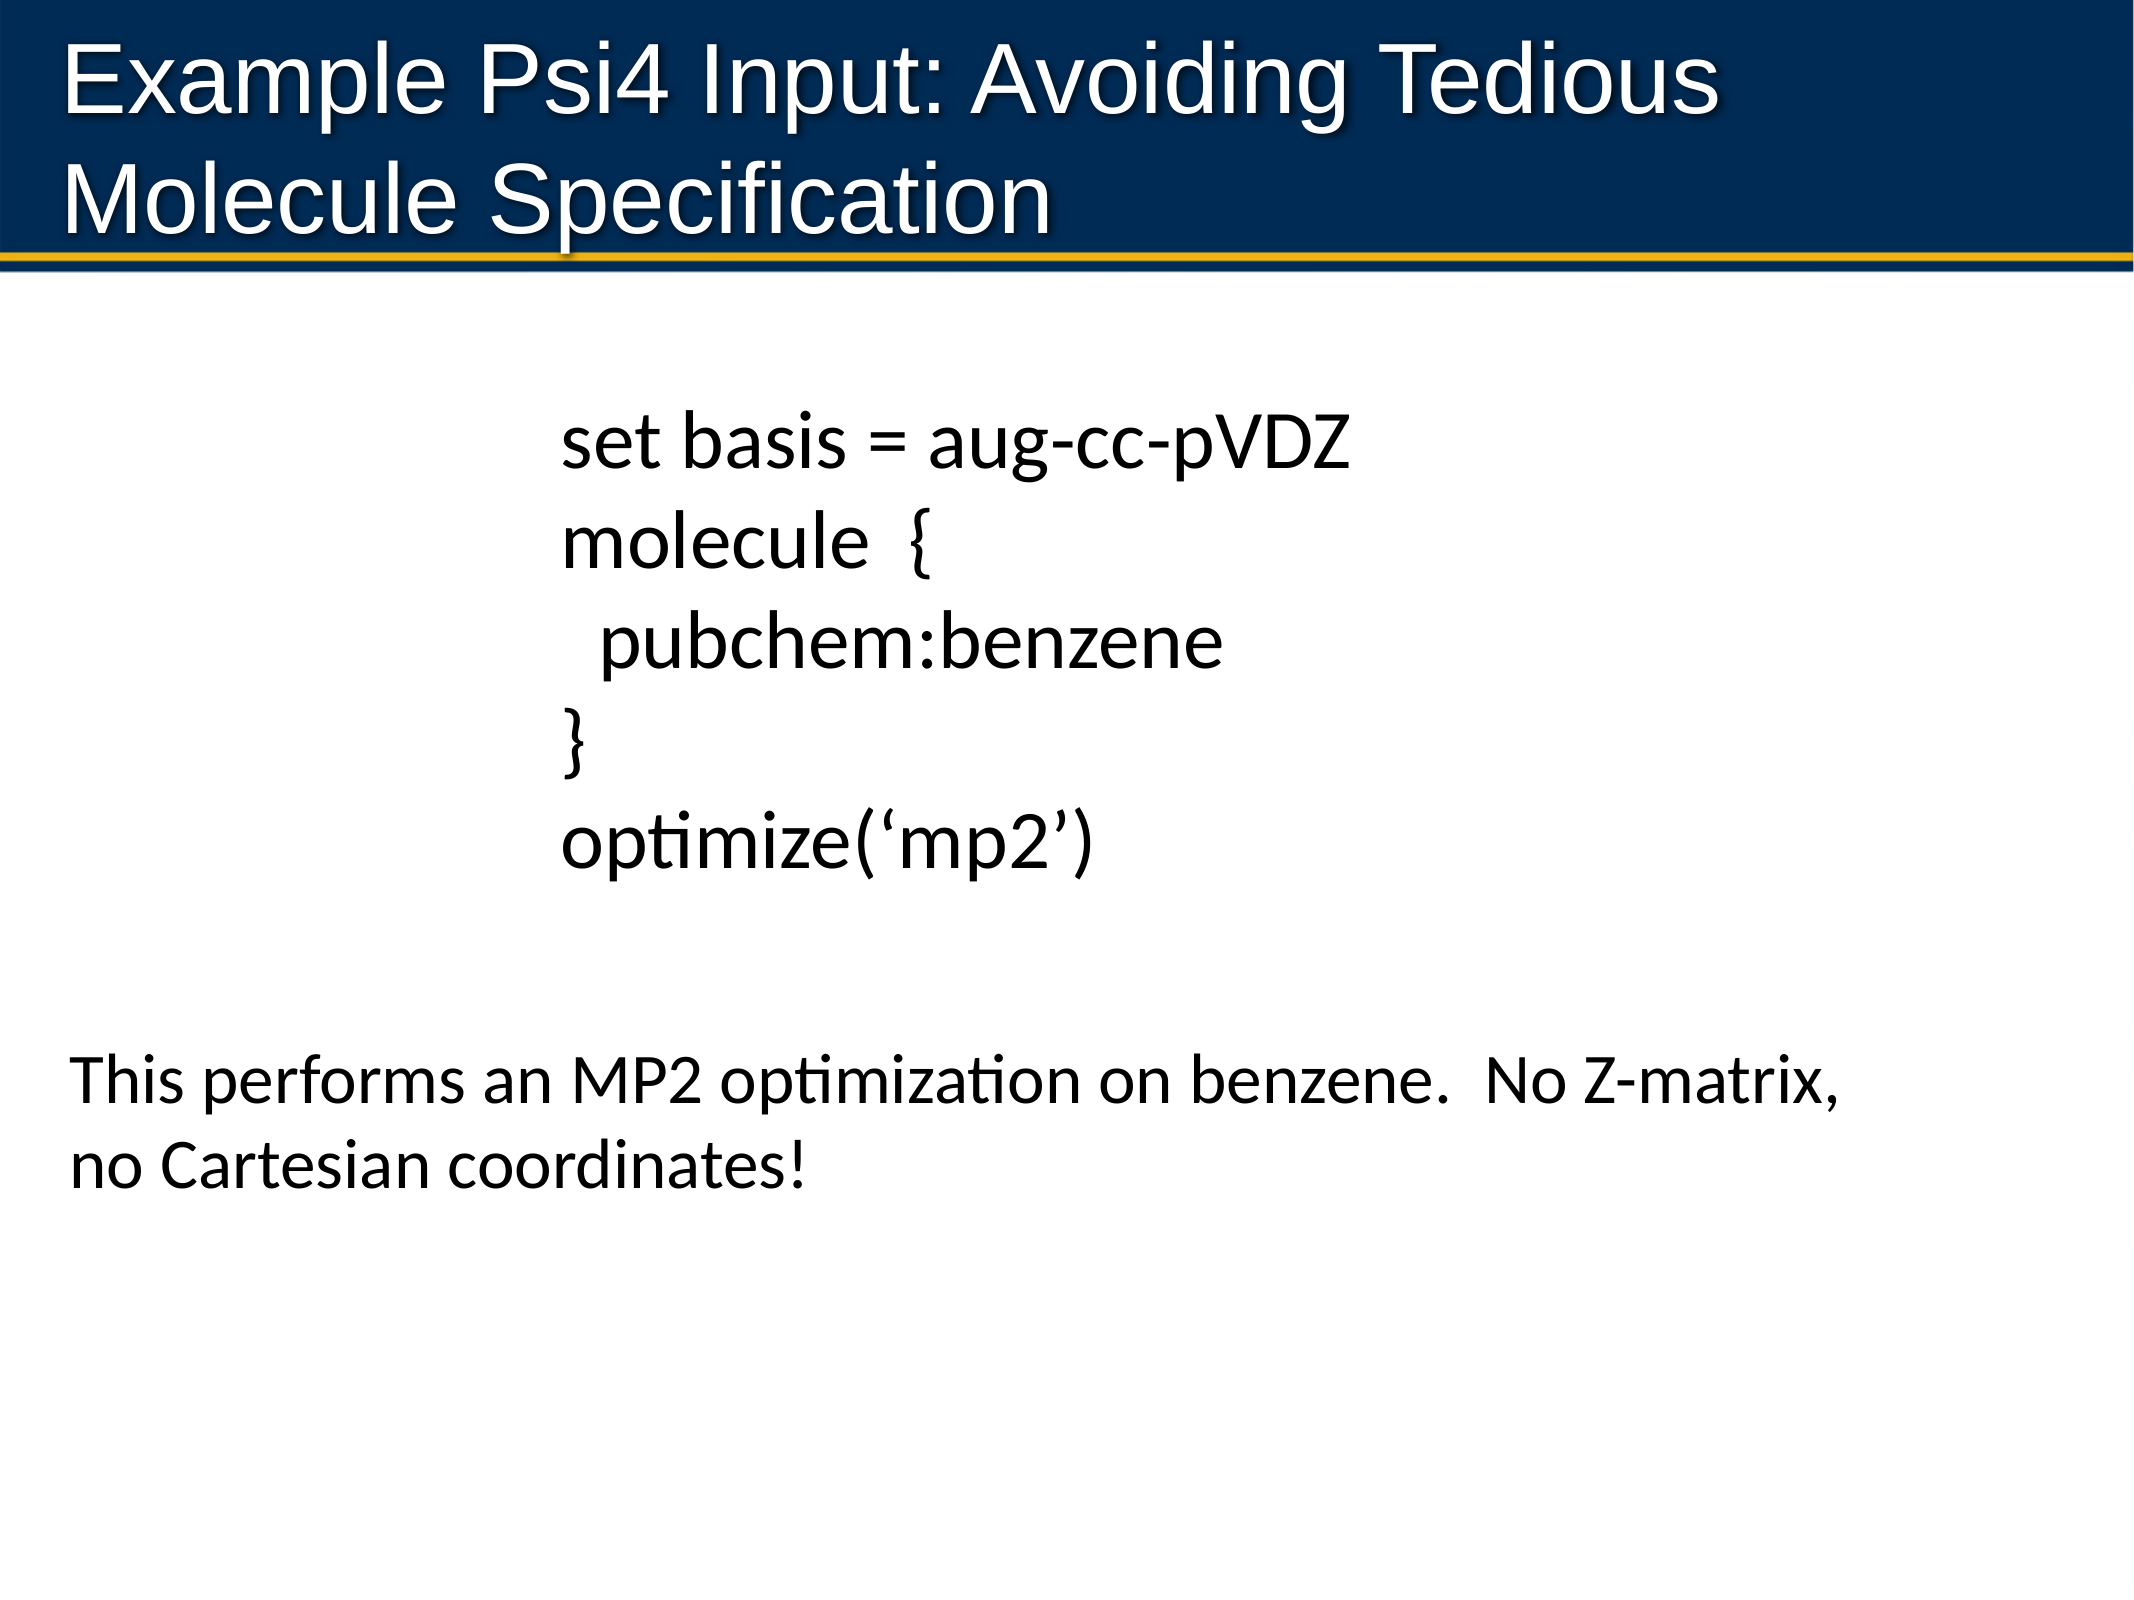

# Example Psi4 Input: Avoiding Tedious Molecule Specification
set basis = aug-cc-pVDZ
molecule  {
  pubchem:benzene
}
optimize(‘mp2’)
This performs an MP2 optimization on benzene.  No Z-matrix,
no Cartesian coordinates!